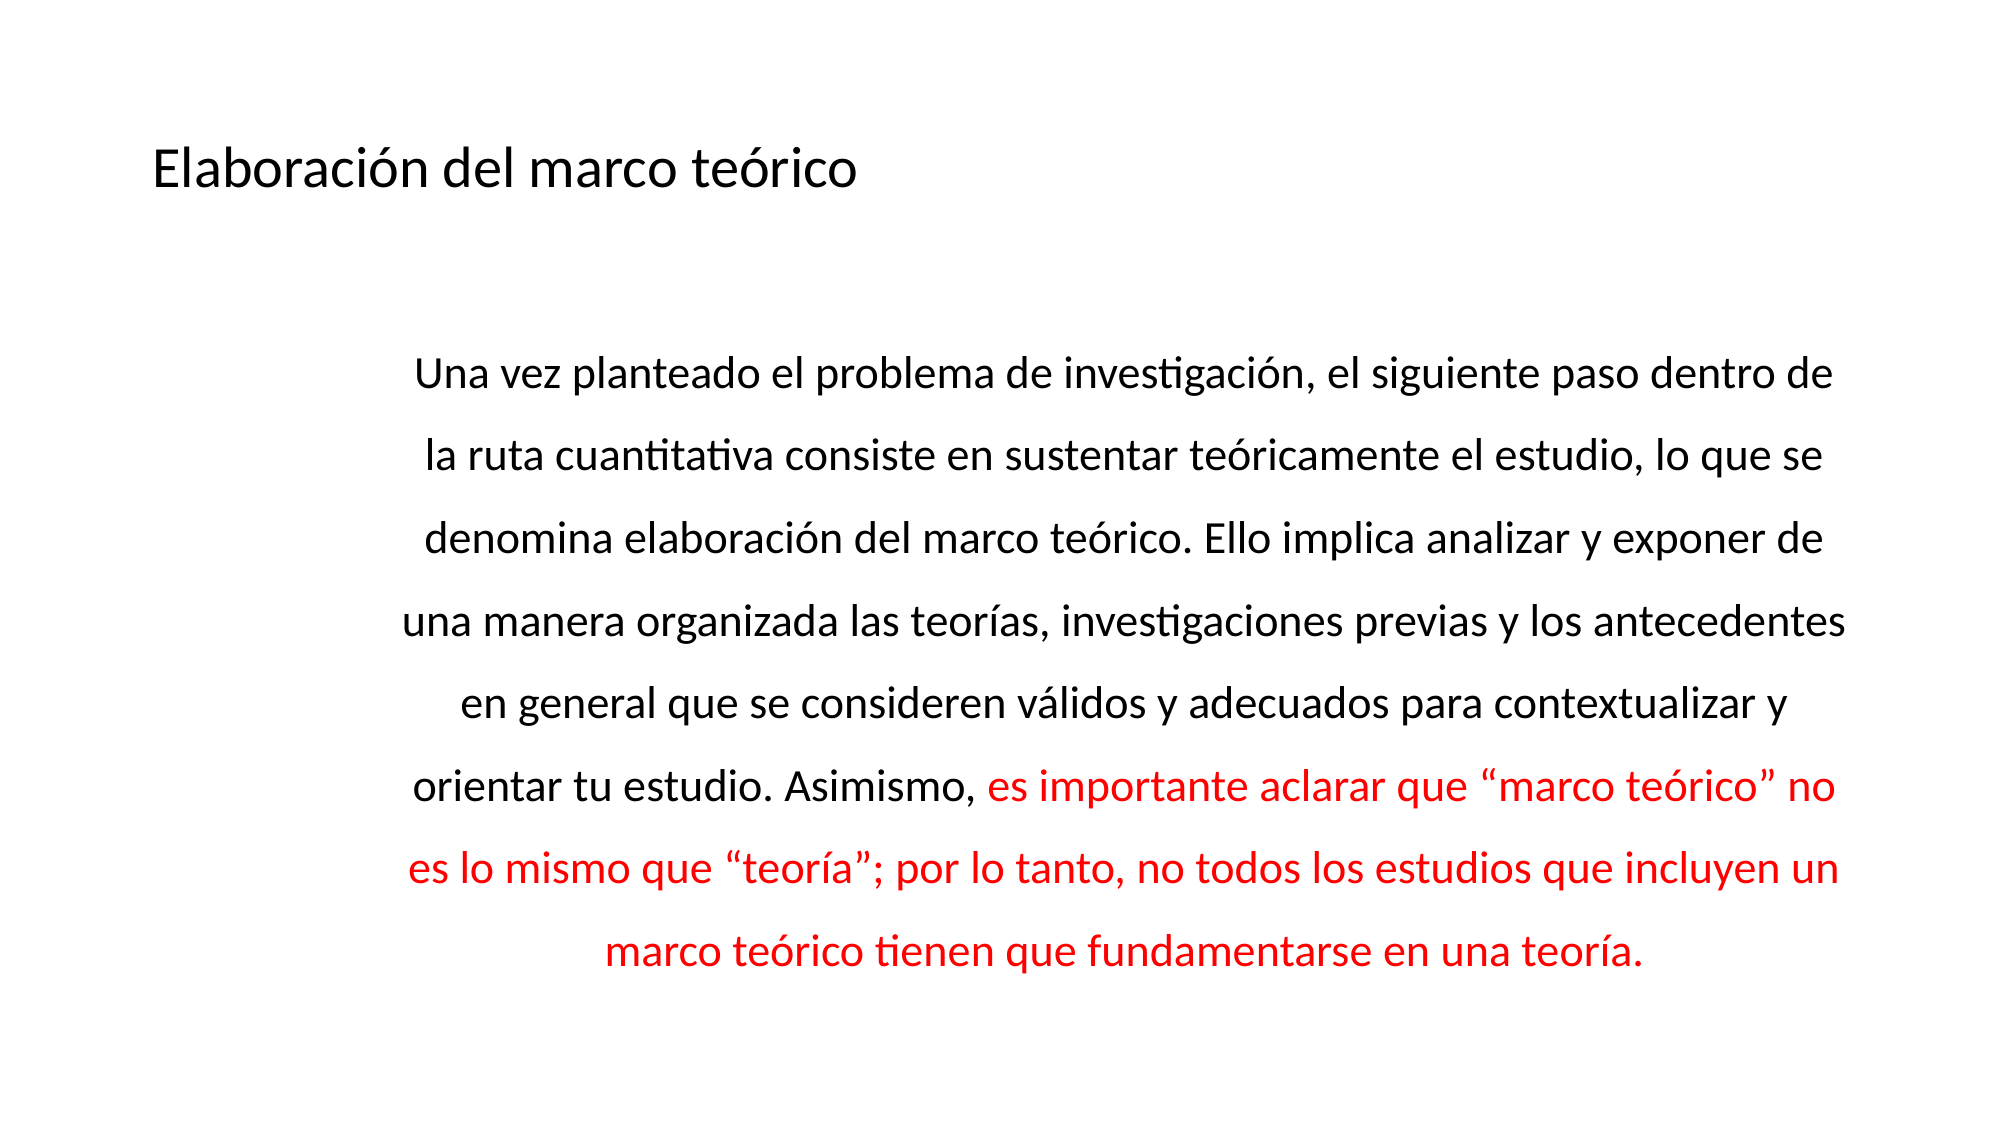

# Elaboración del marco teórico
Una vez planteado el problema de investigación, el siguiente paso dentro de la ruta cuantitativa consiste en sustentar teóricamente el estudio, lo que se denomina elaboración del marco teórico. Ello implica analizar y exponer de una manera organizada las teorías, investigaciones previas y los antecedentes en general que se consideren válidos y adecuados para contextualizar y orientar tu estudio. Asimismo, es importante aclarar que “marco teórico” no es lo mismo que “teoría”; por lo tanto, no todos los estudios que incluyen un marco teórico tienen que fundamentarse en una teoría.